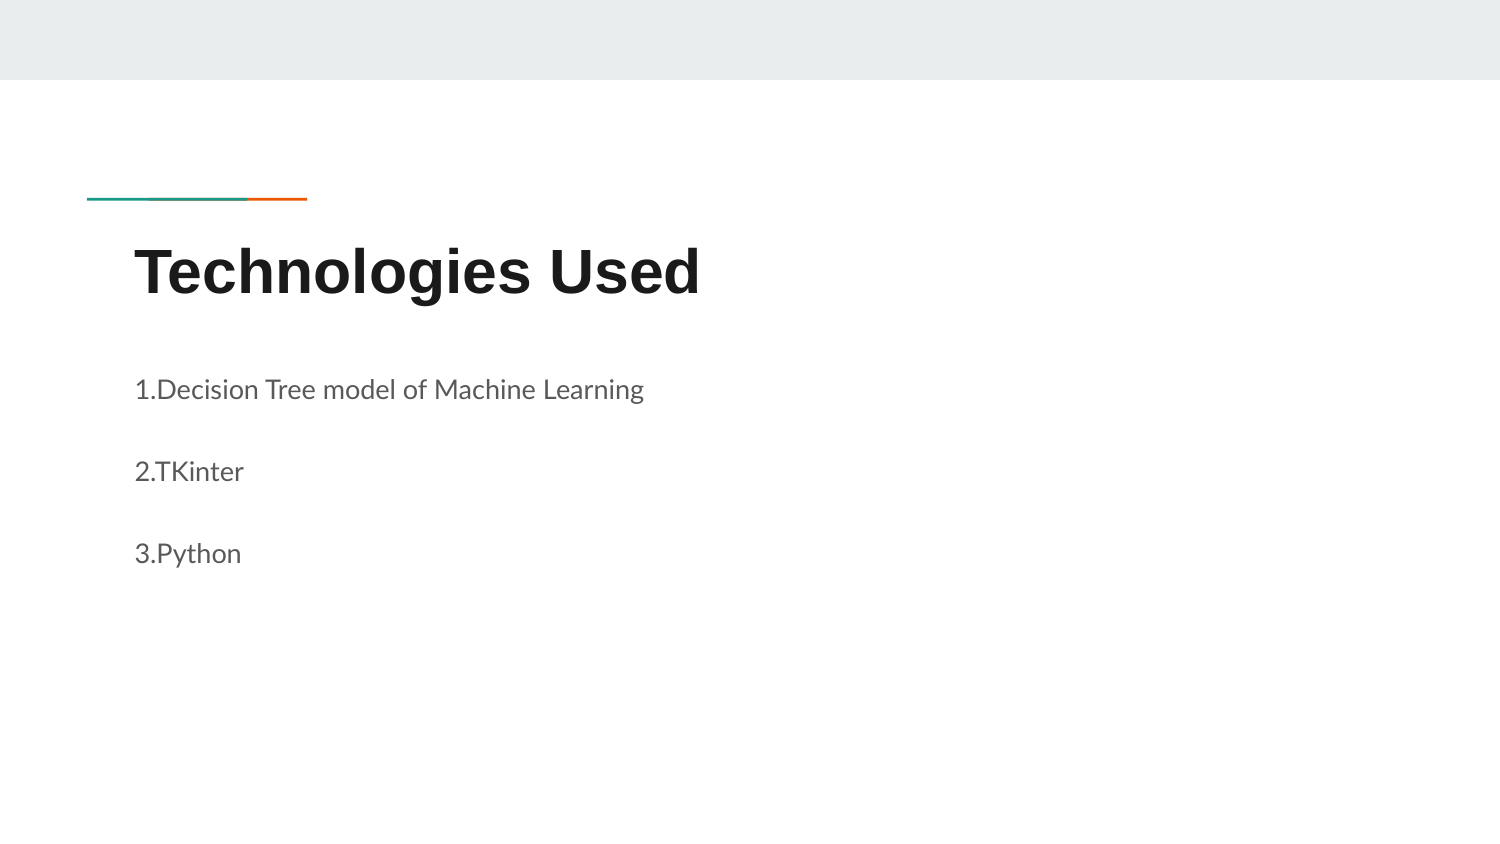

# Technologies Used
1.Decision Tree model of Machine Learning
2.TKinter
3.Python